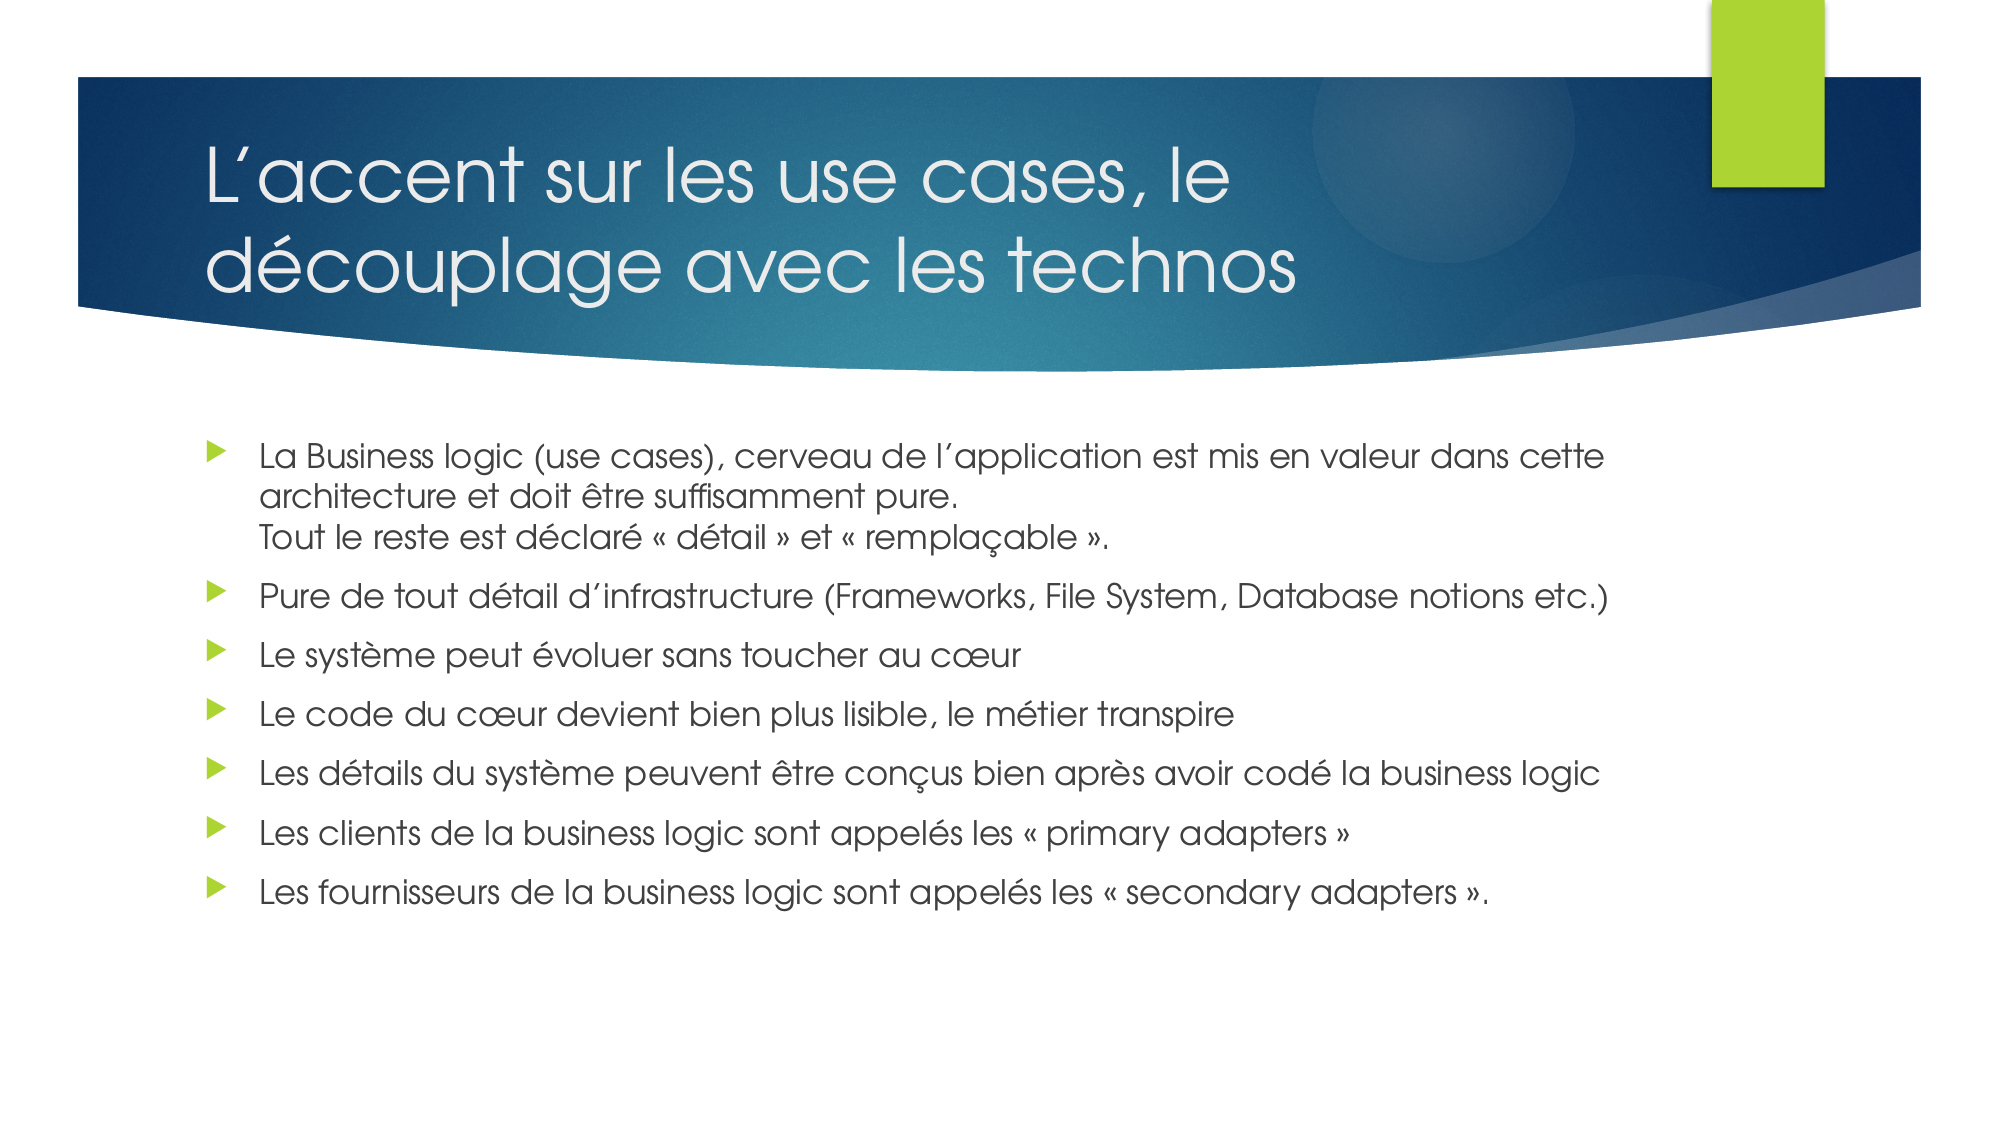

# L’accent sur les use cases, le découplage avec les technos
La Business logic (use cases), cerveau de l’application est mis en valeur dans cette architecture et doit être suffisamment pure.
Tout le reste est déclaré « détail » et « remplaçable ».
Pure de tout détail d’infrastructure (Frameworks, File System, Database notions etc.)
Le système peut évoluer sans toucher au cœur
Le code du cœur devient bien plus lisible, le métier transpire
Les détails du système peuvent être conçus bien après avoir codé la business logic
Les clients de la business logic sont appelés les « primary adapters »
Les fournisseurs de la business logic sont appelés les « secondary adapters ».